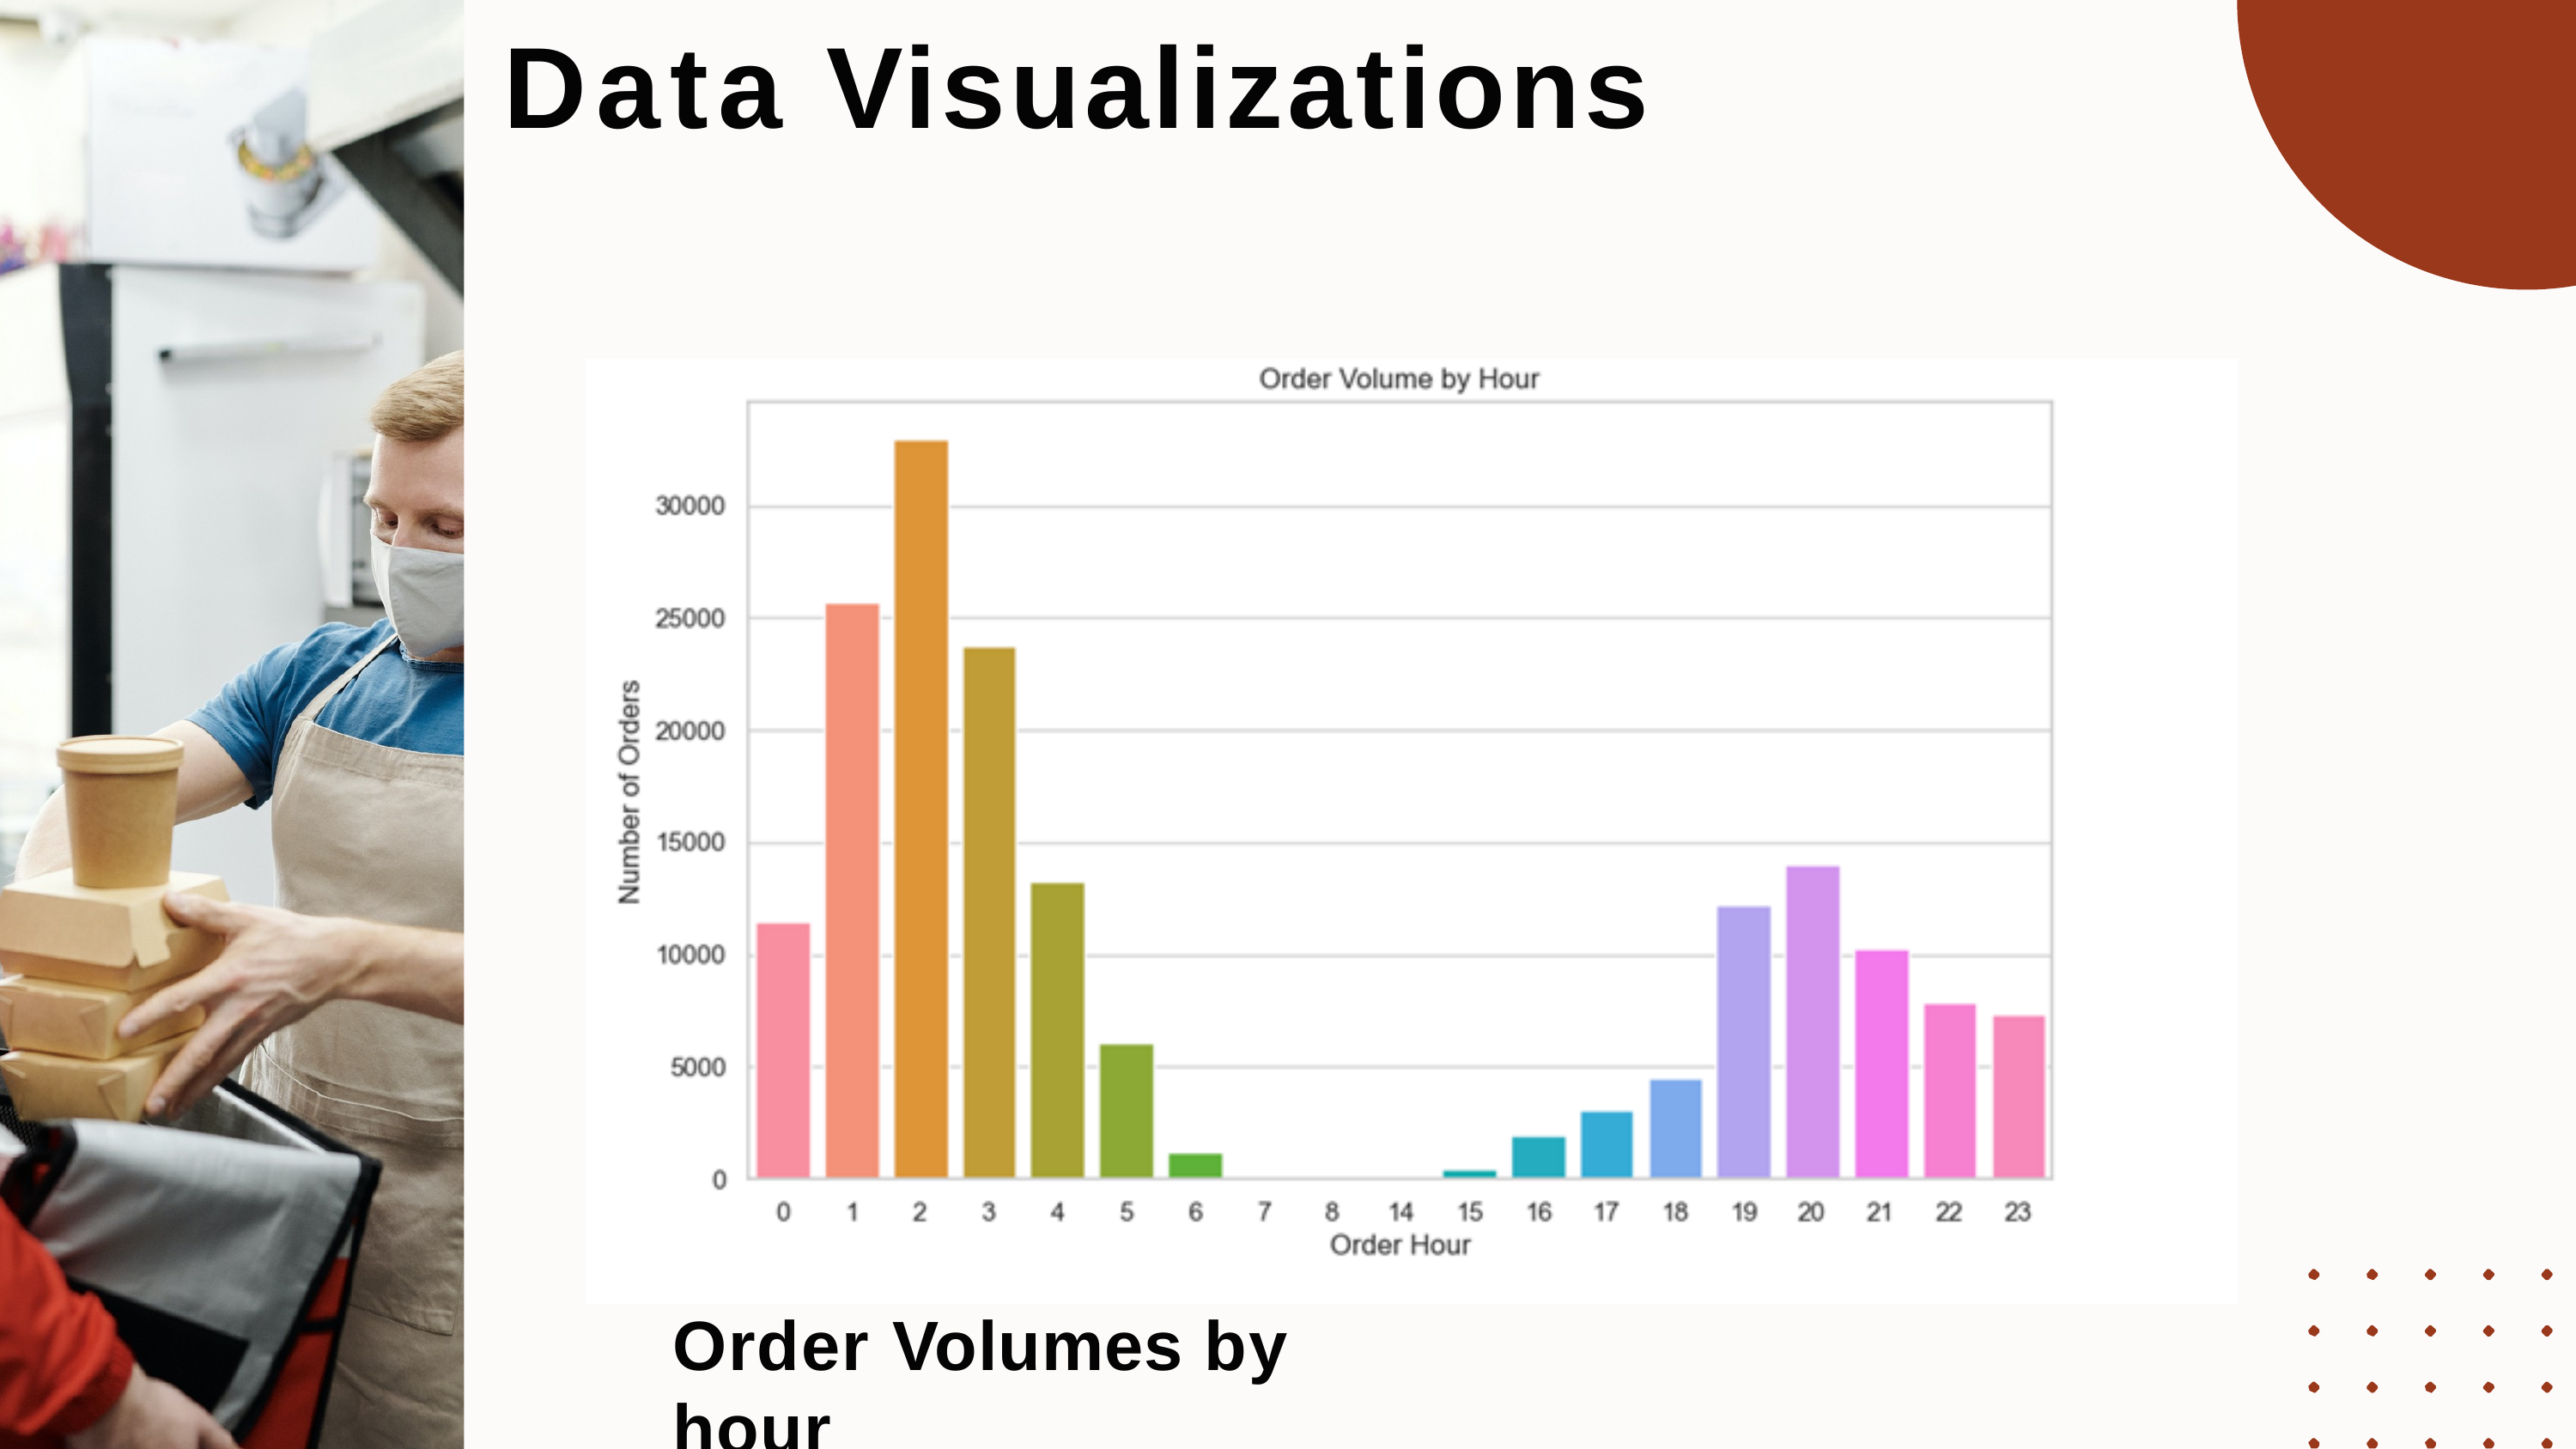

# Data Visualizations

Order Volumes by hour